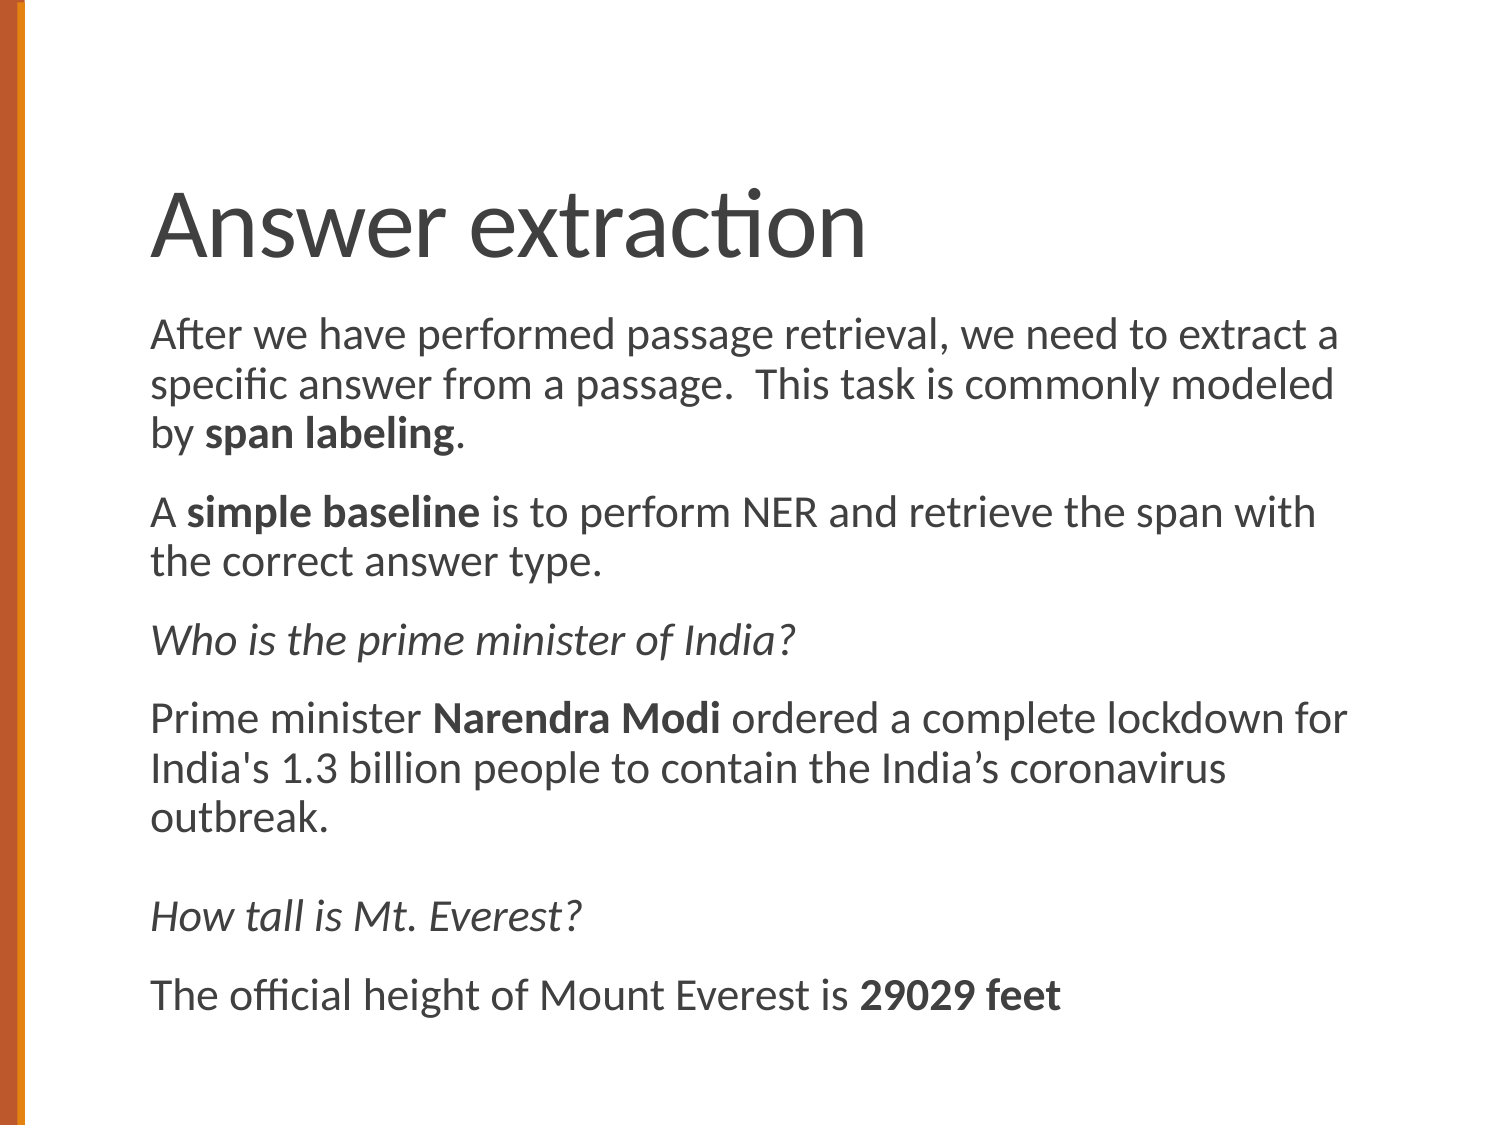

# Answer extraction
After we have performed passage retrieval, we need to extract a specific answer from a passage.  This task is commonly modeled by span labeling.
A simple baseline is to perform NER and retrieve the span with the correct answer type.
Who is the prime minister of India?
Prime minister Narendra Modi ordered a complete lockdown for India's 1.3 billion people to contain the India’s coronavirus outbreak.
How tall is Mt. Everest?
The official height of Mount Everest is 29029 feet